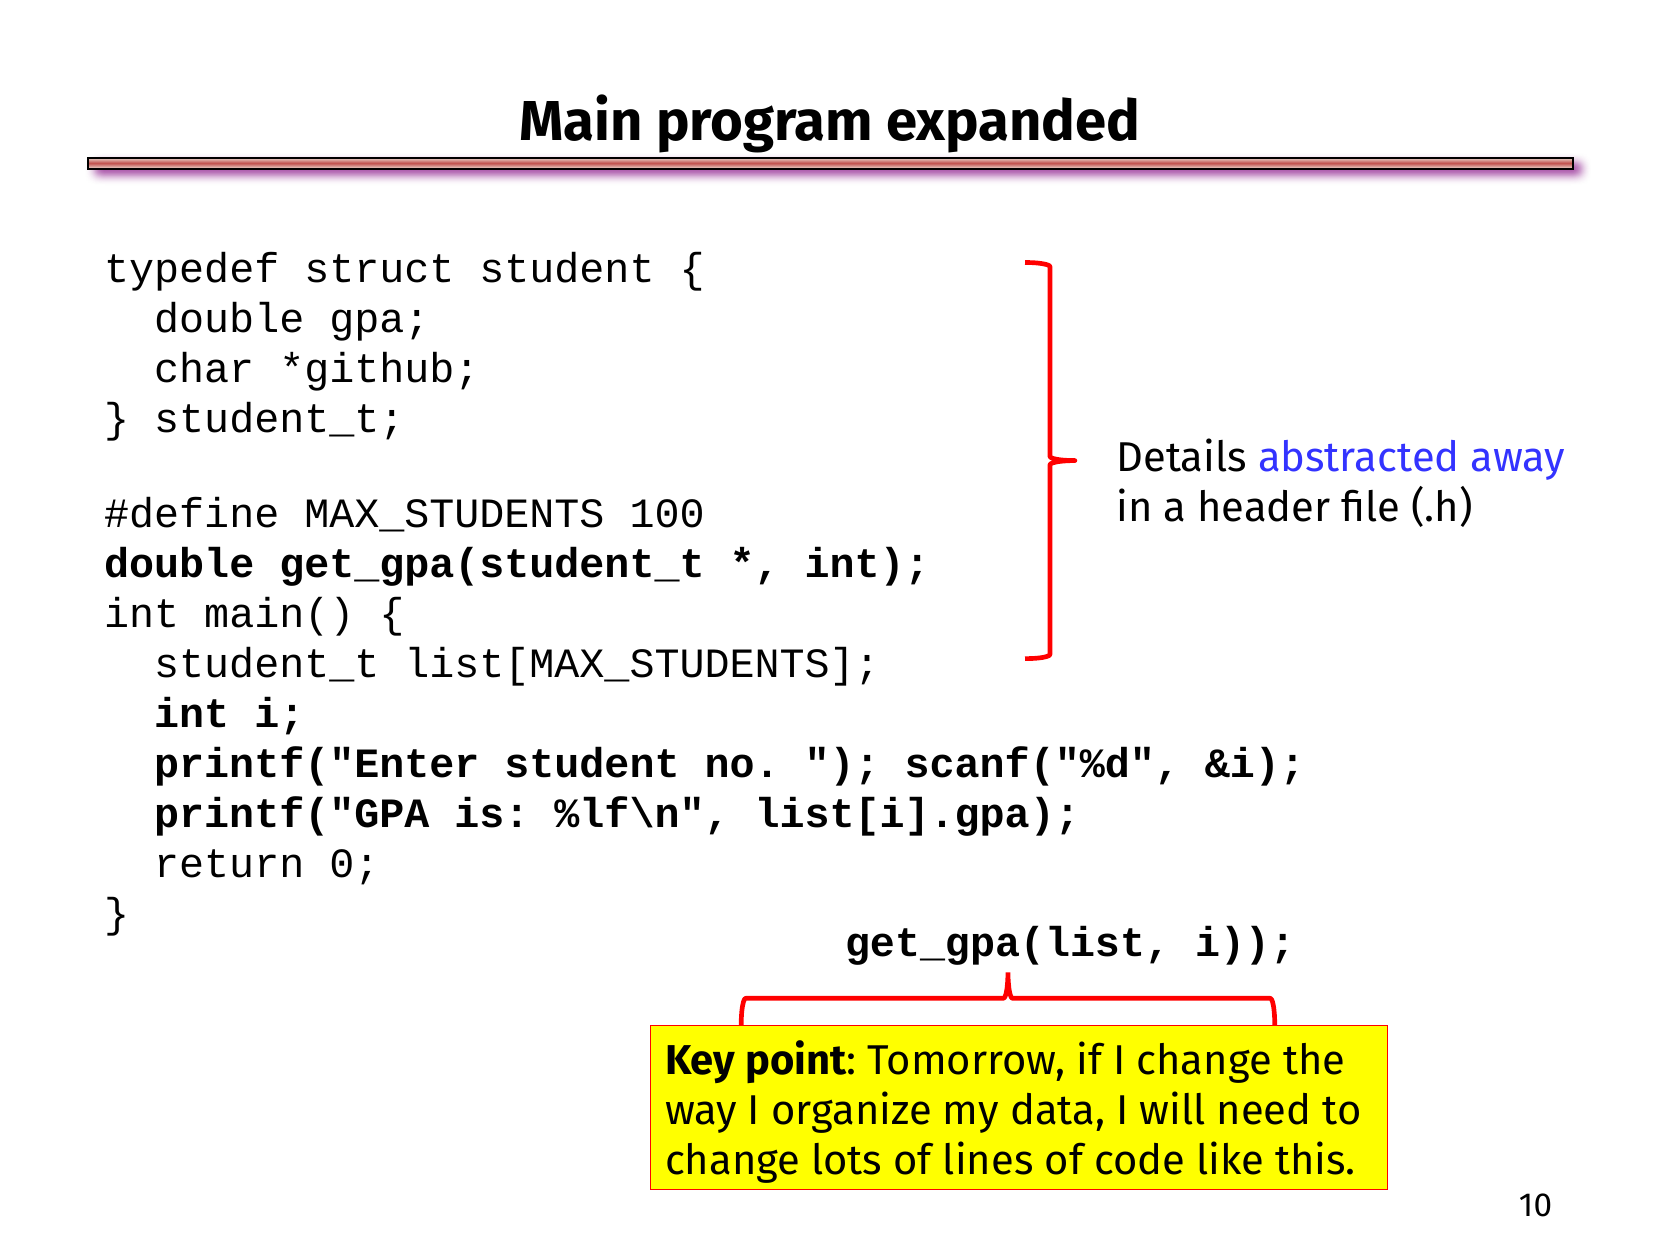

Main program expanded

typedef struct student {
  double gpa;
  char *github;
} student_t;

#define MAX_STUDENTS 100
double get_gpa(student_t *, int);
int main() {
  student_t list[MAX_STUDENTS];
  int i;
  printf("Enter student no. "); scanf("%d", &i);
  printf("GPA is: %lf\n", list[i].gpa);
  return 0;
}

Details abstracted away
in a header file (.h)

get_gpa(list, i));
Key point: Tomorrow, if I change the
way I organize my data, I will need to
change lots of lines of code like this.
10